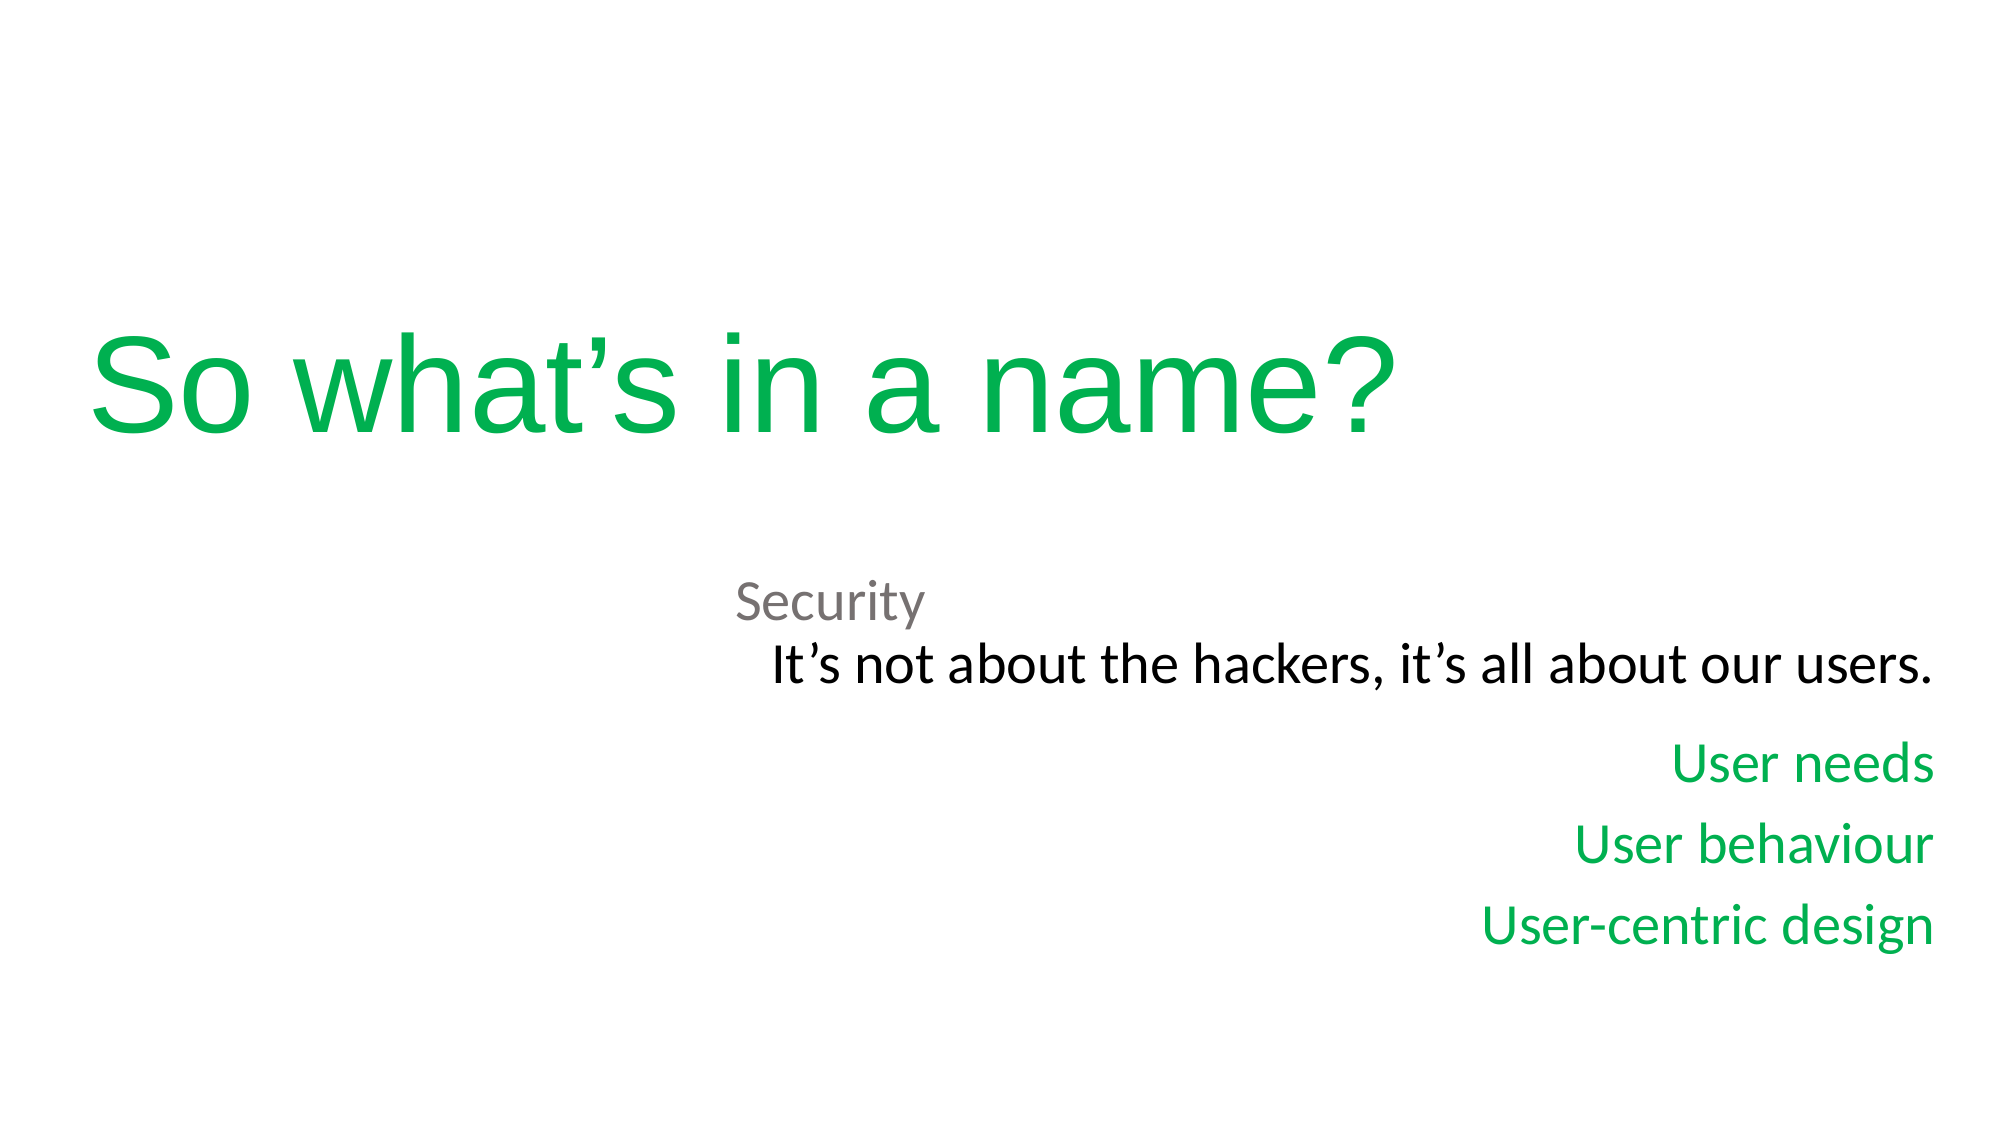

So what’s in a name?
Security
It’s not about the hackers, it’s all about our users.
User needs
User behaviour
User-centric design